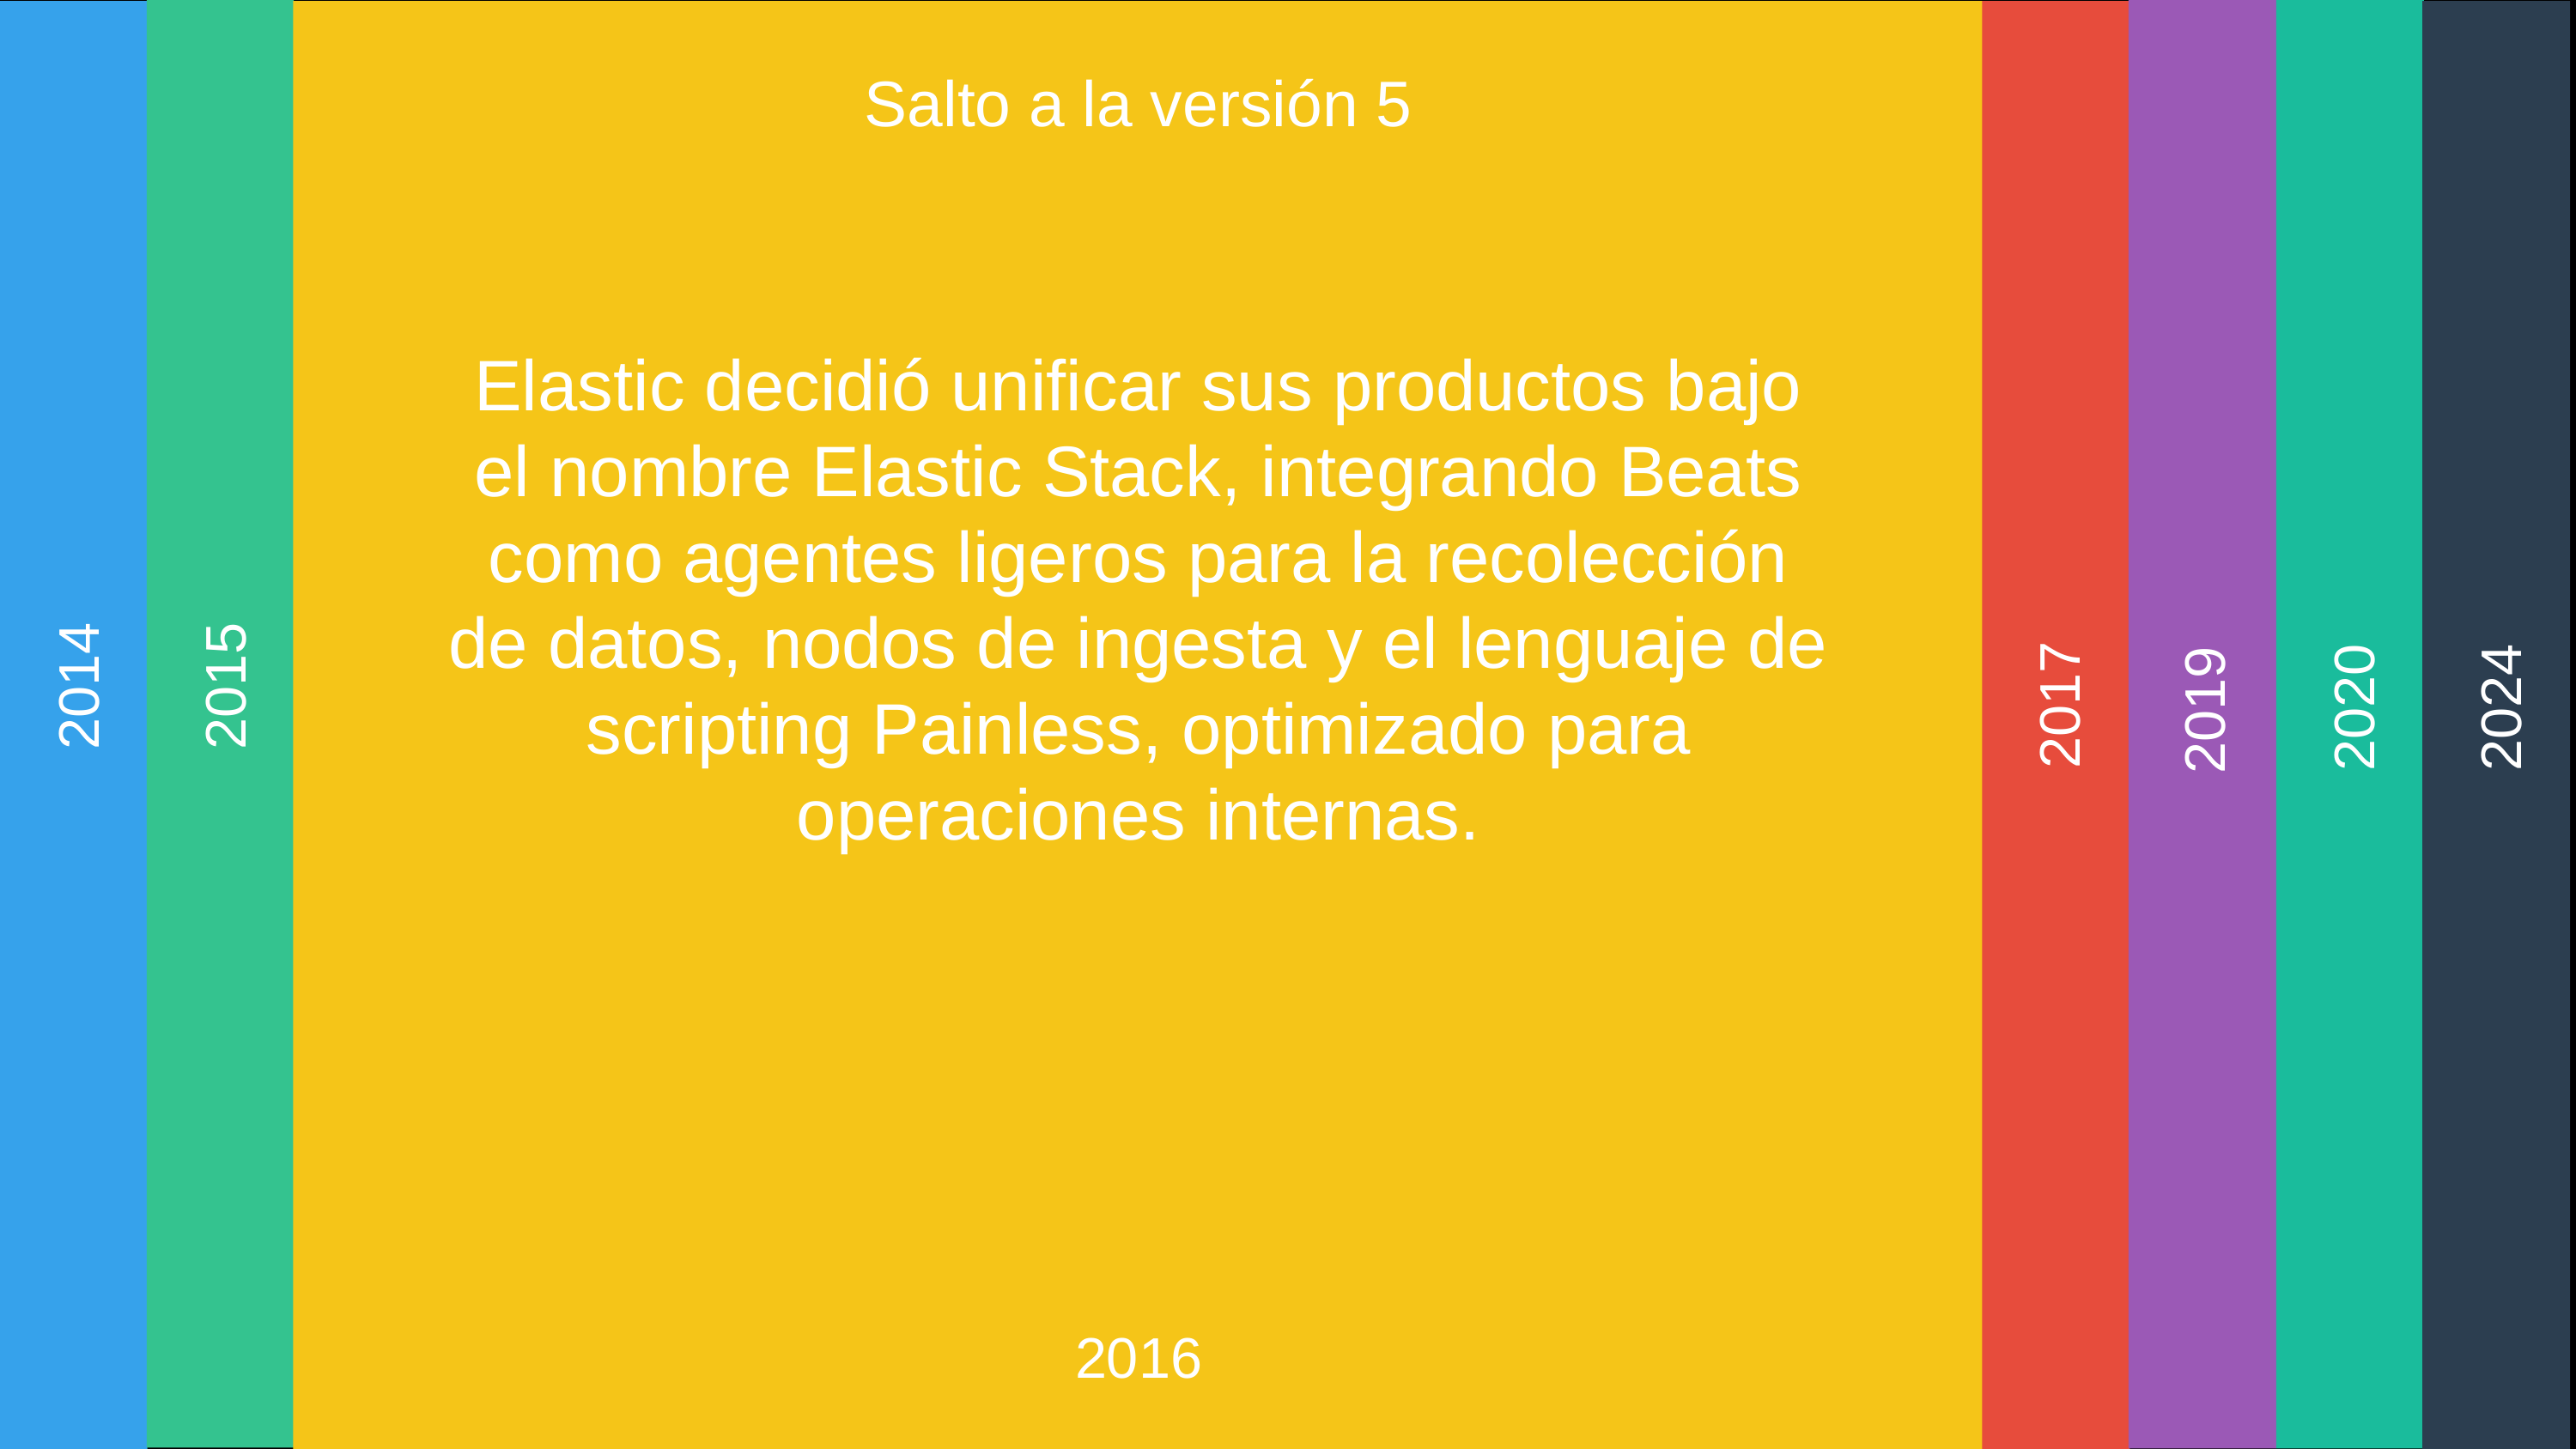

Salto a la versión 5
Elastic decidió unificar sus productos bajo el nombre Elastic Stack, integrando Beats como agentes ligeros para la recolección de datos, nodos de ingesta y el lenguaje de scripting Painless, optimizado para operaciones internas.
2014
2015
2017
2020
2024
2019
2016